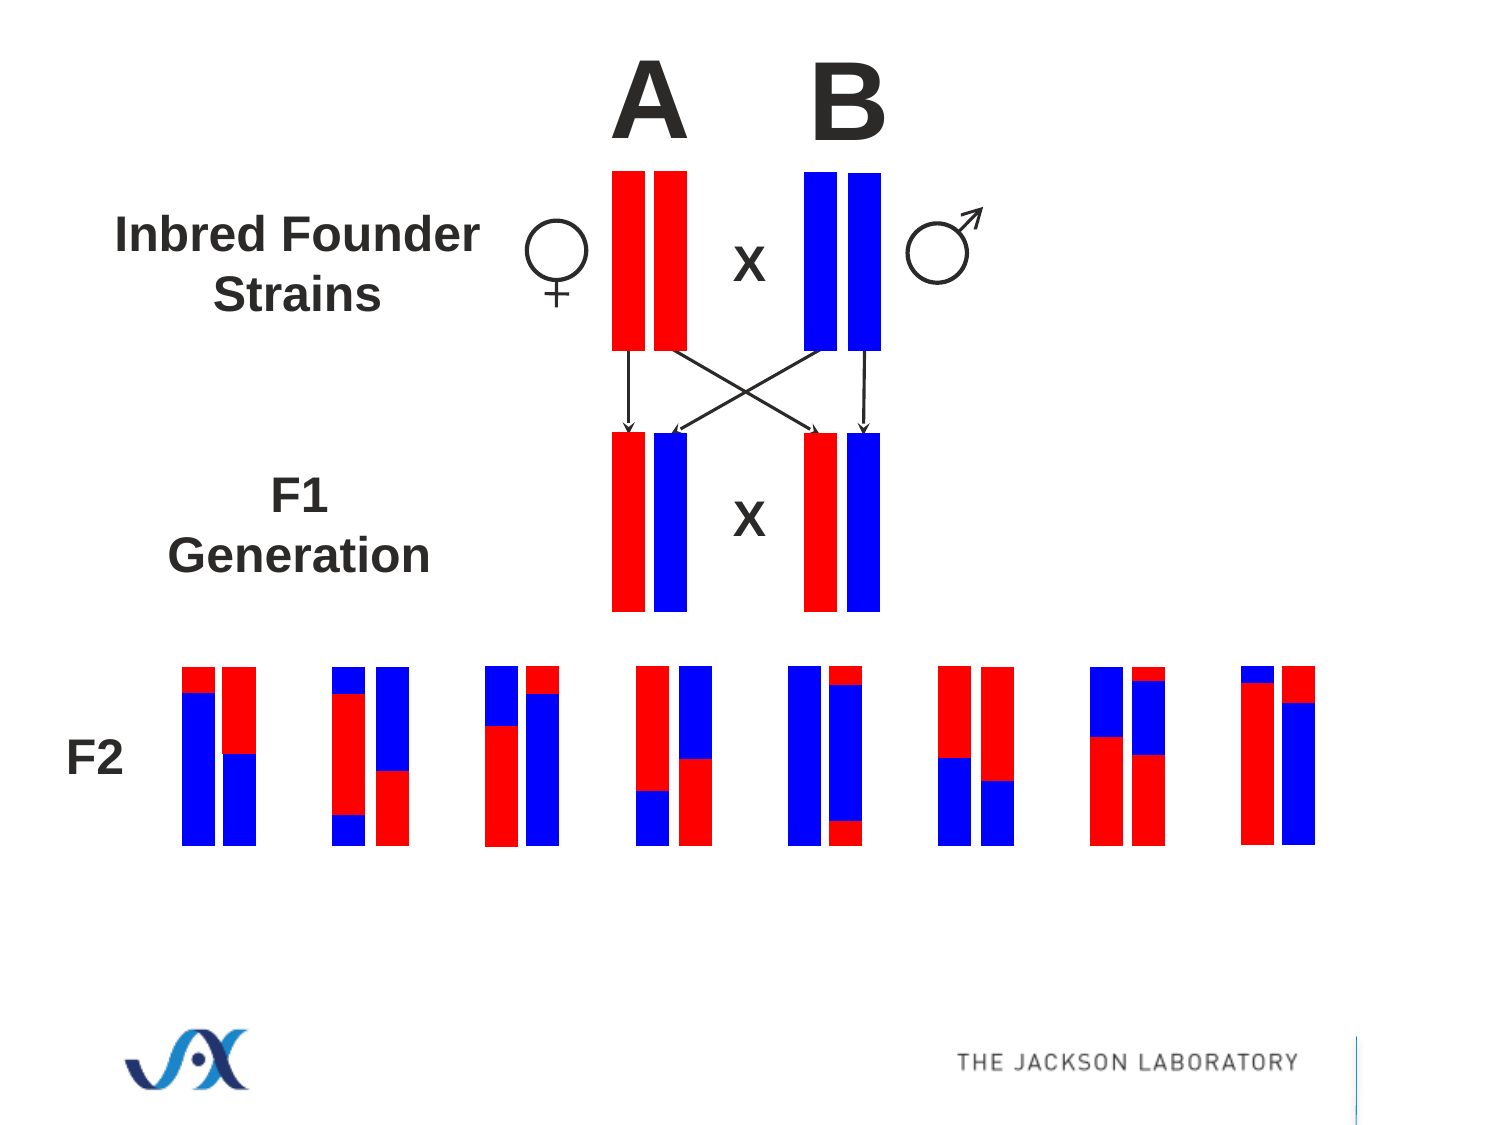

A
B

Inbred Founder Strains

X

F1 Generation
X

F2